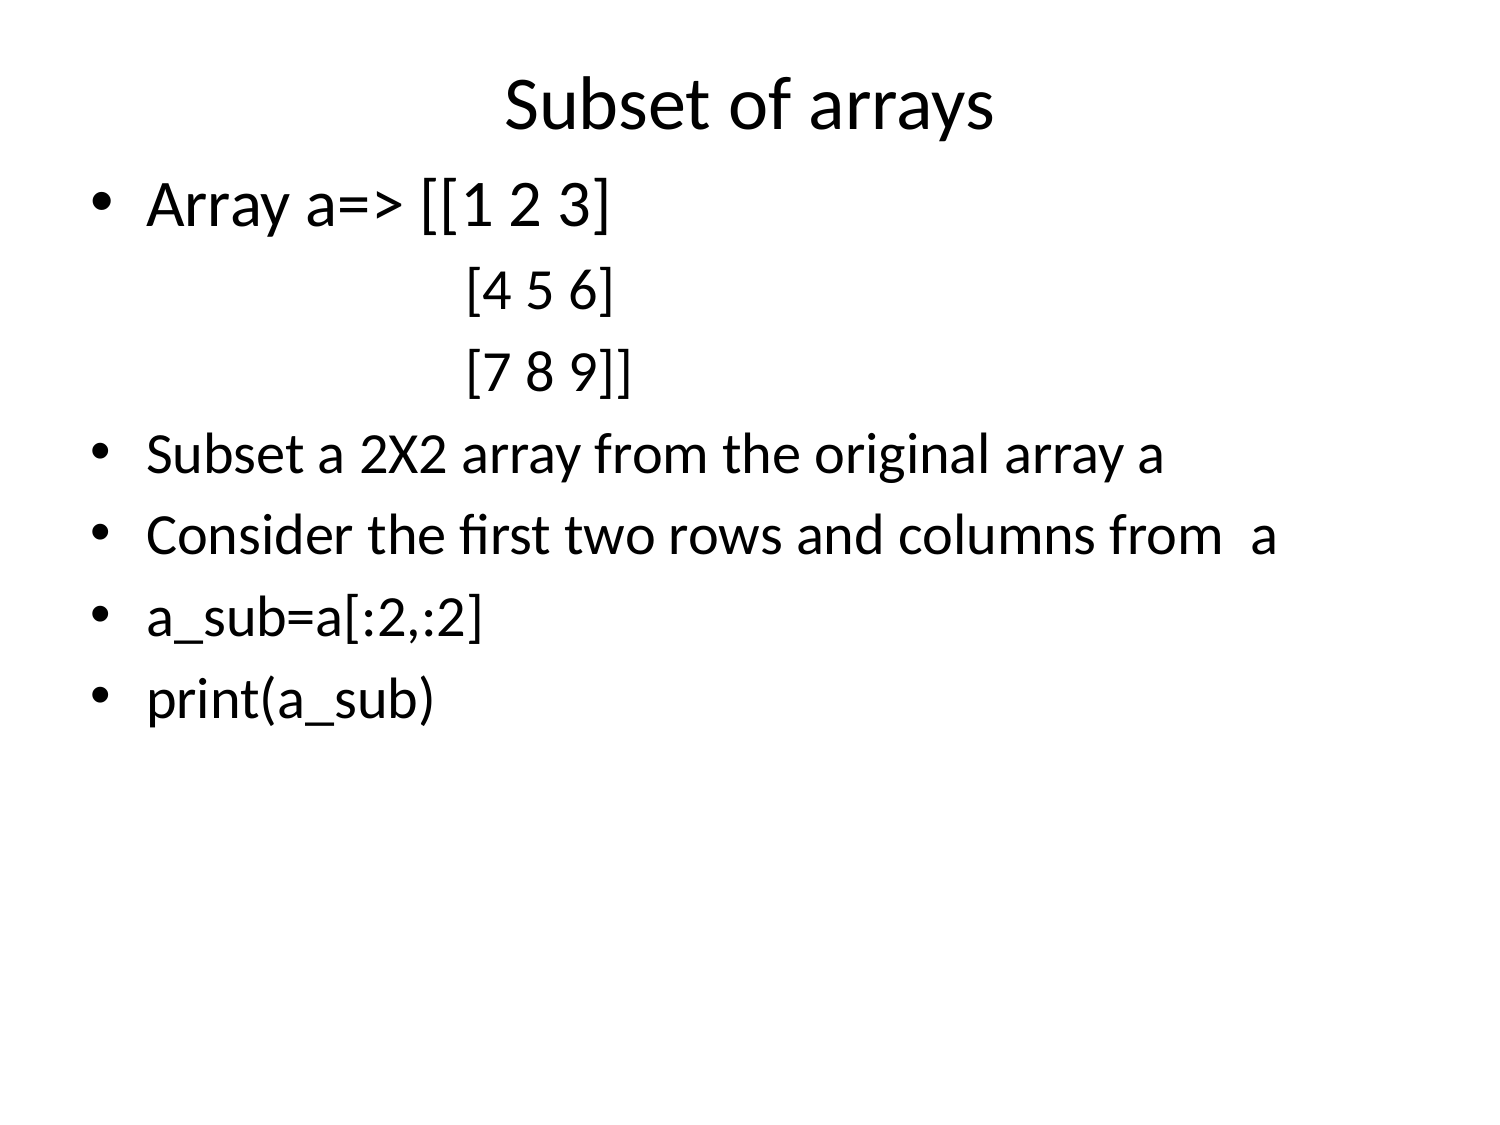

# Subset of arrays
Array a=> [[1 2 3]
[4 5 6]
[7 8 9]]
Subset a 2X2 array from the original array a
Consider the first two rows and columns from  a
a_sub=a[:2,:2]
print(a_sub)